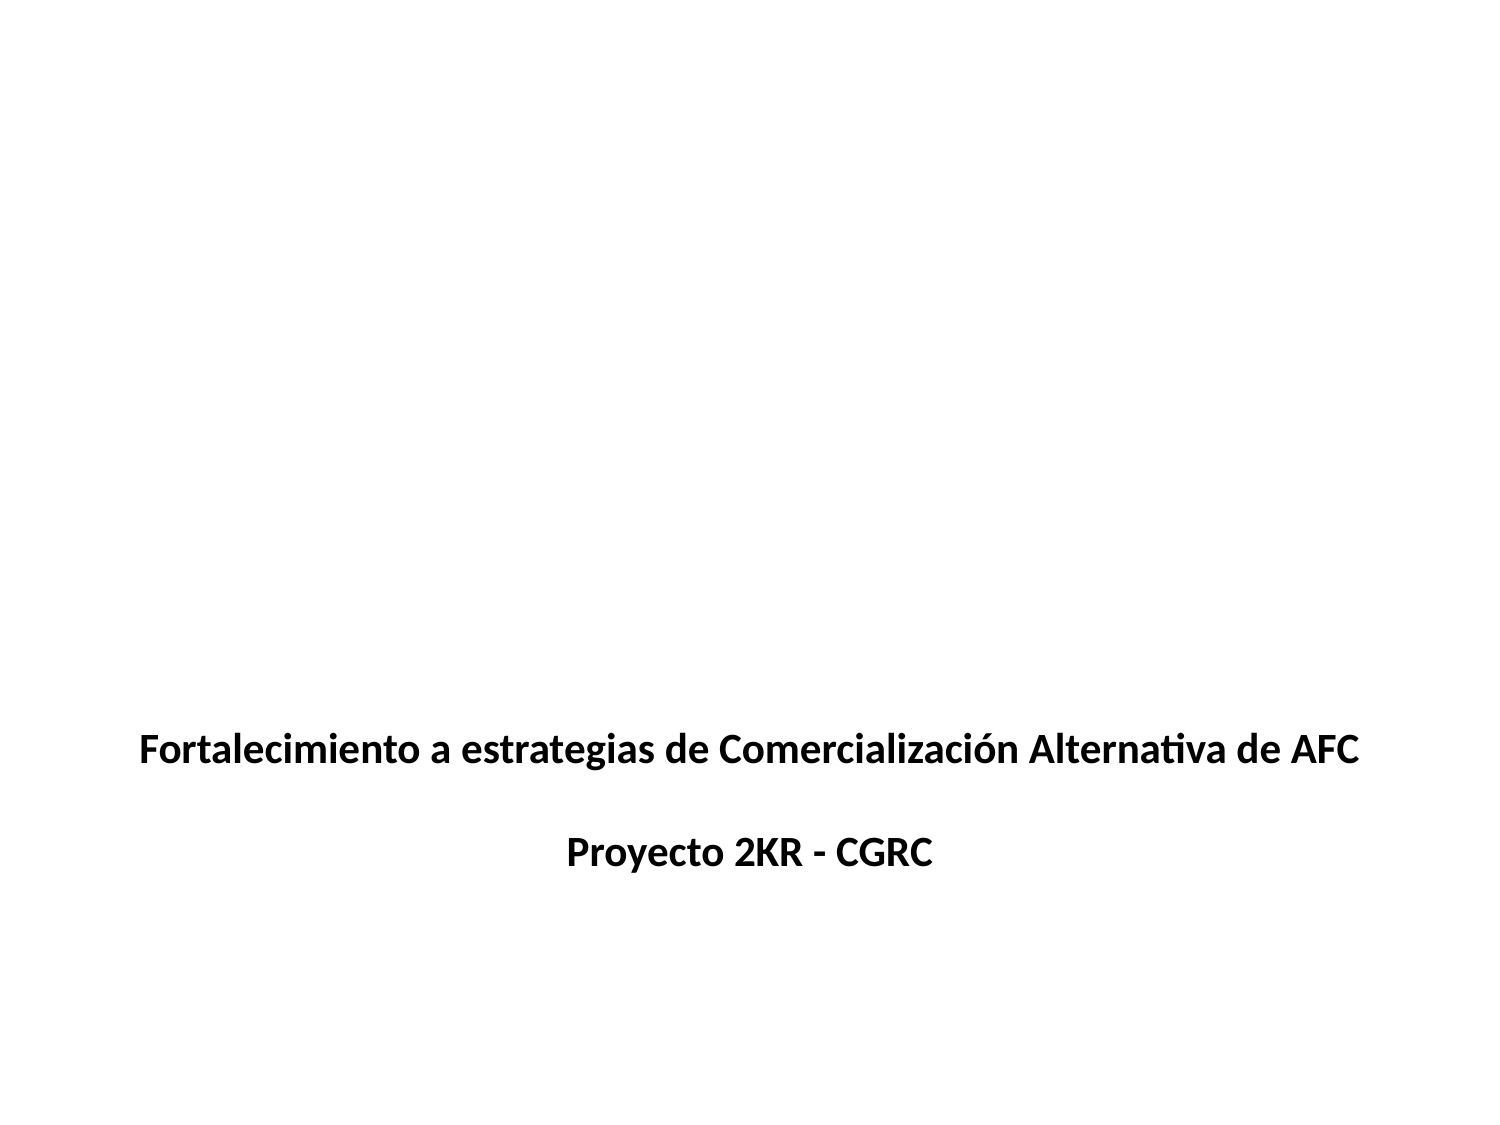

# Fortalecimiento a estrategias de Comercialización Alternativa de AFC Proyecto 2KR - CGRC